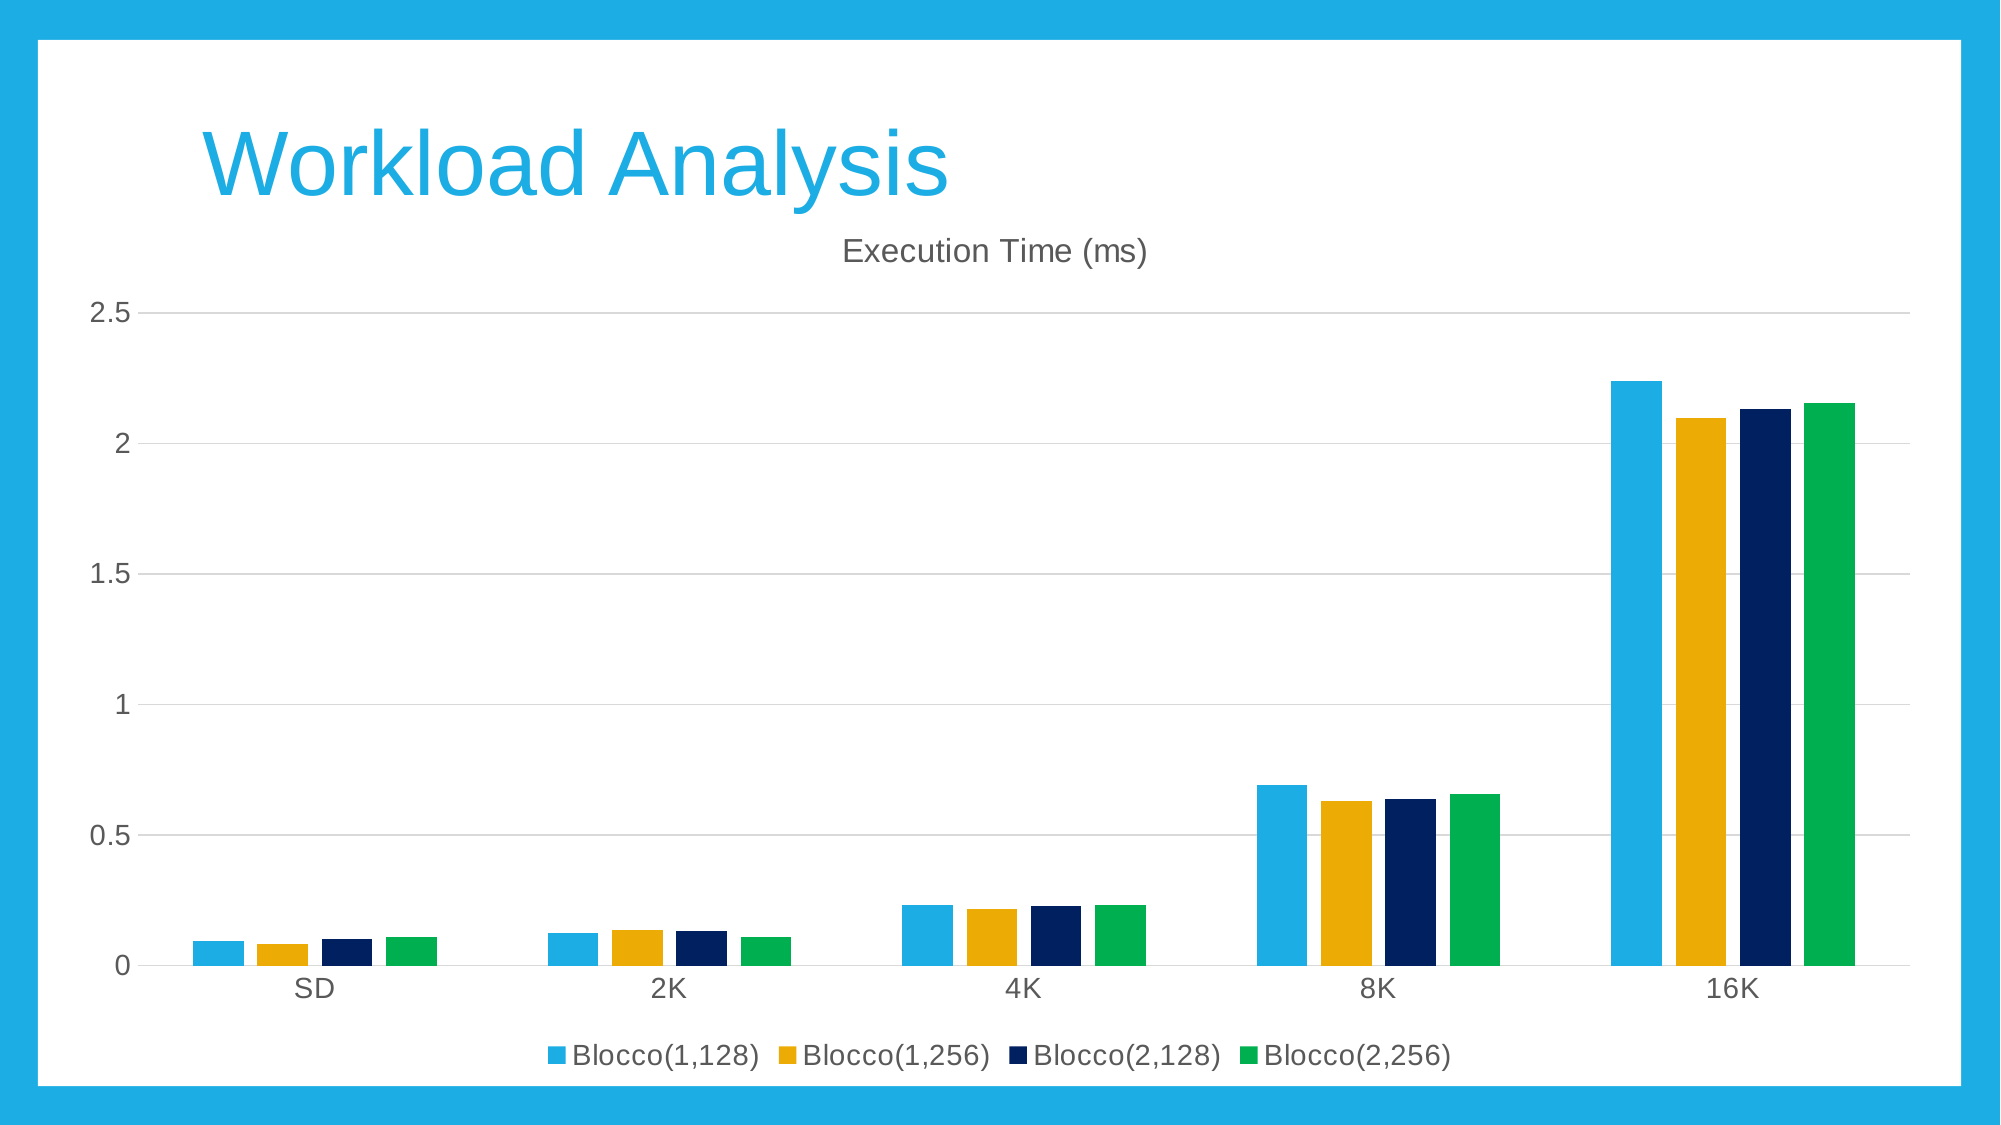

# Workload Analysis

### Chart: Execution Time (ms)

| Category | Blocco(1,128) | Blocco(1,256) | Blocco(2,128) | Blocco(2,256) |
|---|---|---|---|---|
| SD | 0.093914667 | 0.081757867 | 0.103351467 | 0.1093184 |
| 2K | 0.126145067 | 0.134666667 | 0.131874133 | 0.1080096 |
| 4K | 0.2330592 | 0.217707733 | 0.226955733 | 0.2304832 |
| 8K | 0.6922048 | 0.630717867 | 0.635940267 | 0.656075733 |
| 16K | 2.239886333 | 2.096579333 | 2.131172 | 2.156342 |